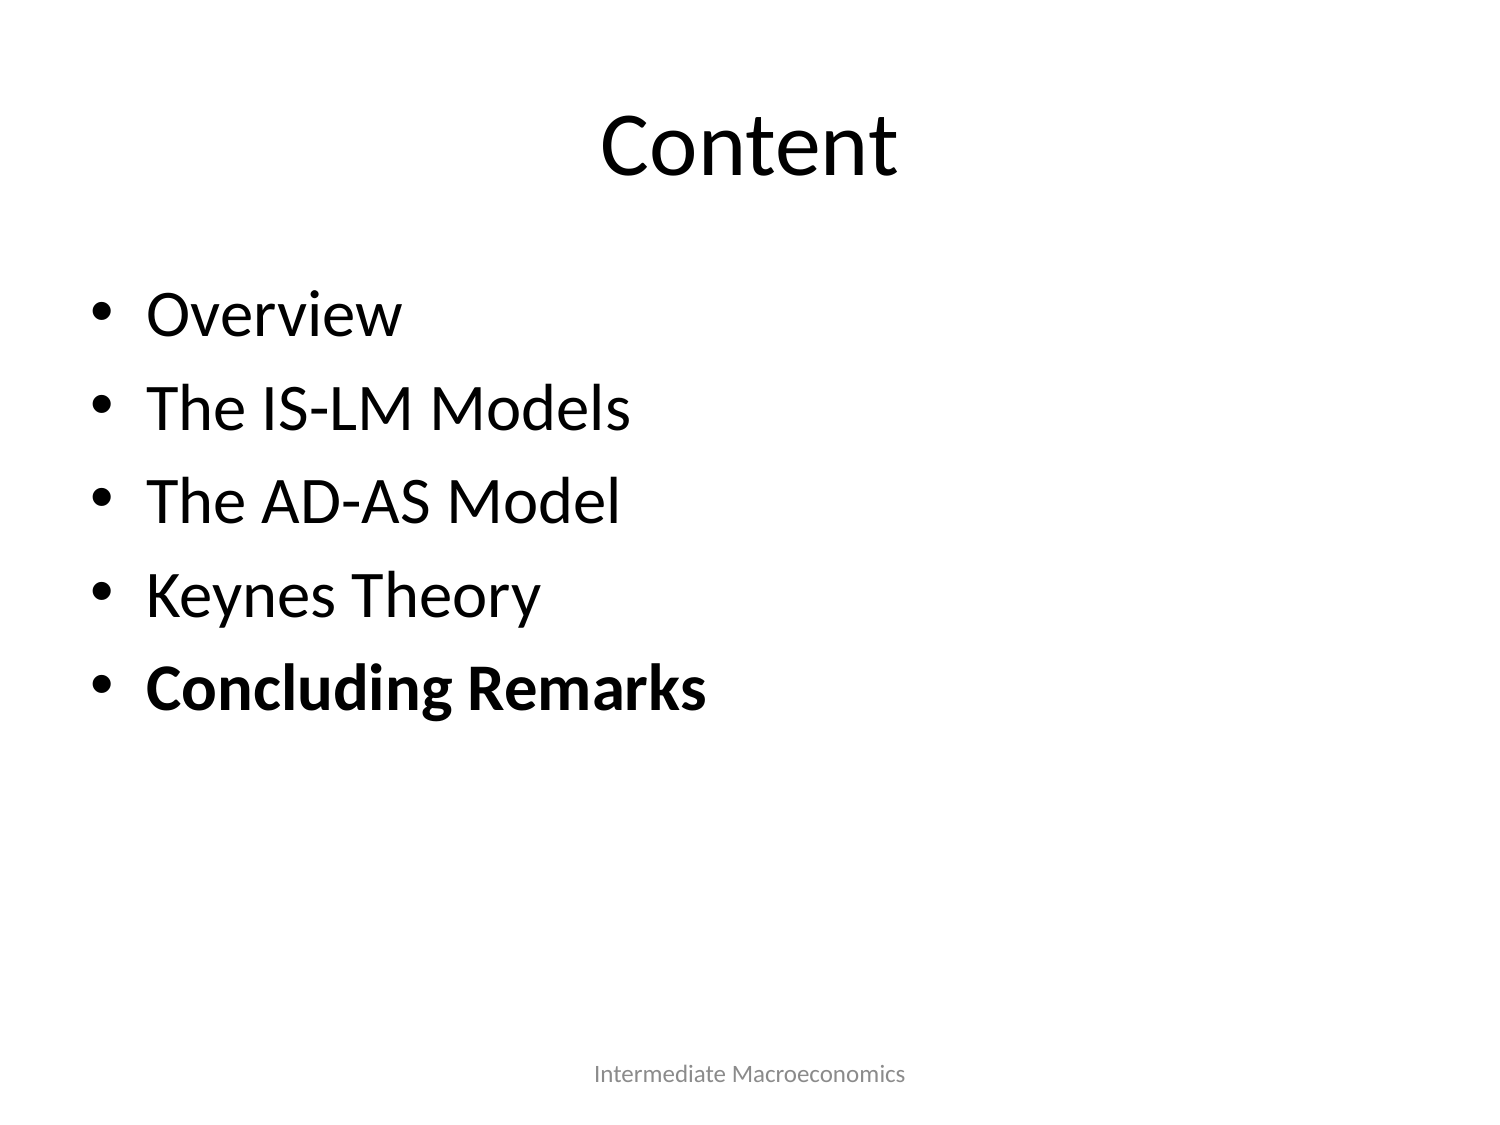

# Content
Overview
The IS-LM Models
The AD-AS Model
Keynes Theory
Concluding Remarks

Intermediate Macroeconomics